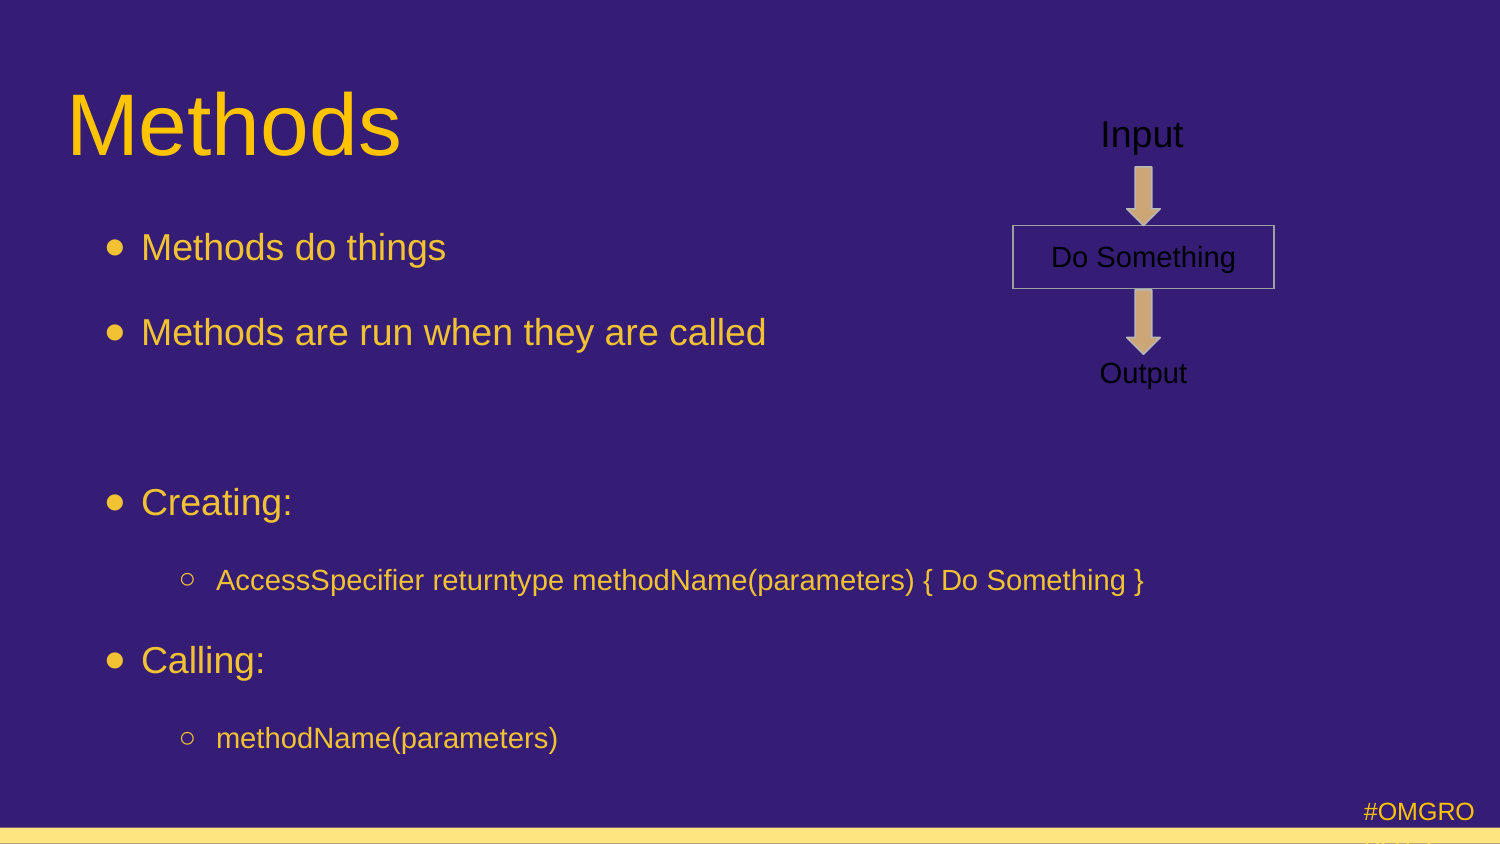

# Methods
Input

Methods do things
Methods are run when they are called

Creating:
AccessSpecifier returntype methodName(parameters) { Do Something }
Calling:
methodName(parameters)

| Do Something |
| --- |

Output